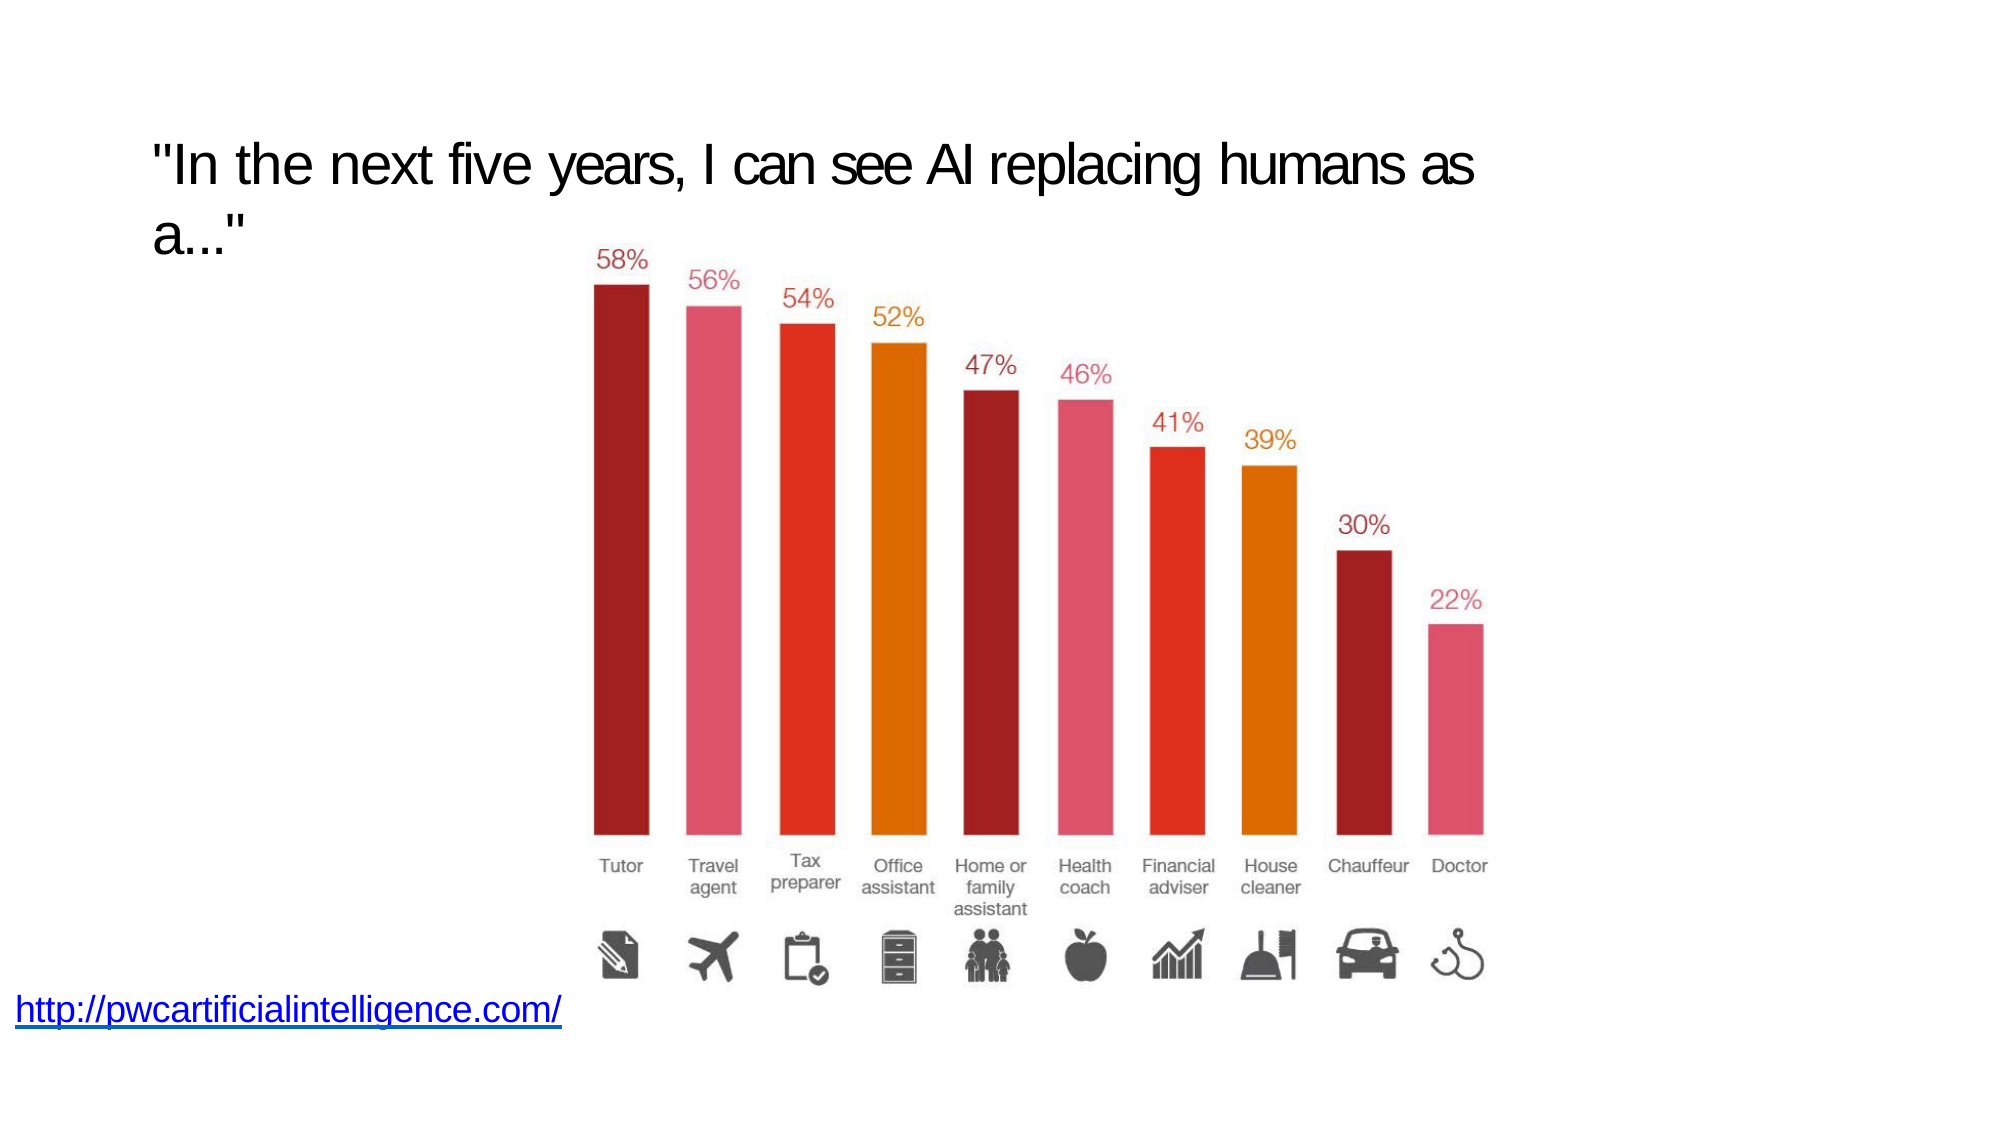

# "In the next five years, I can see AI replacing humans as a..."

http://pwcartificialintelligence.com/